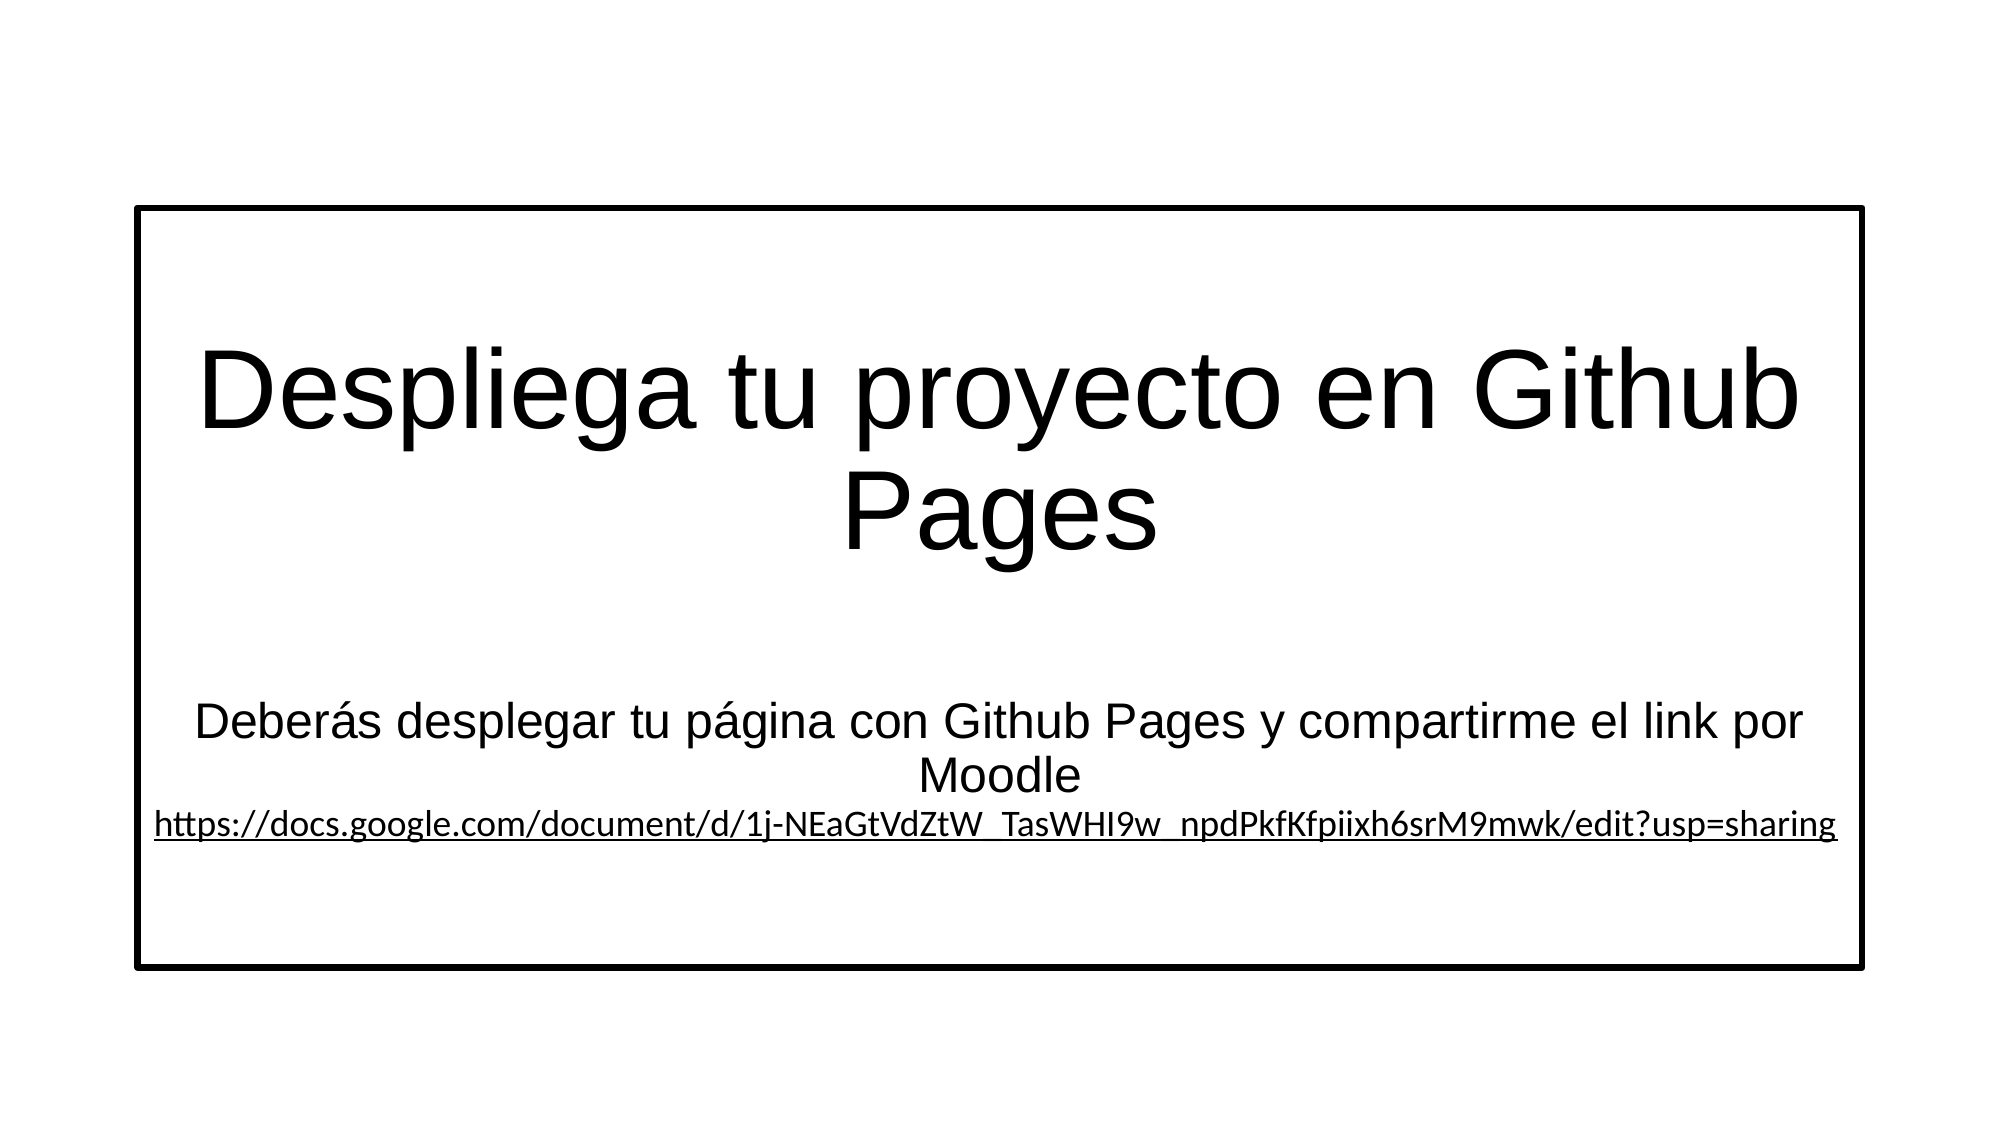

Despliega tu proyecto en Github Pages

Deberás desplegar tu página con Github Pages y compartirme el link por Moodle
https://docs.google.com/document/d/1j-NEaGtVdZtW_TasWHI9w_npdPkfKfpiixh6srM9mwk/edit?usp=sharing